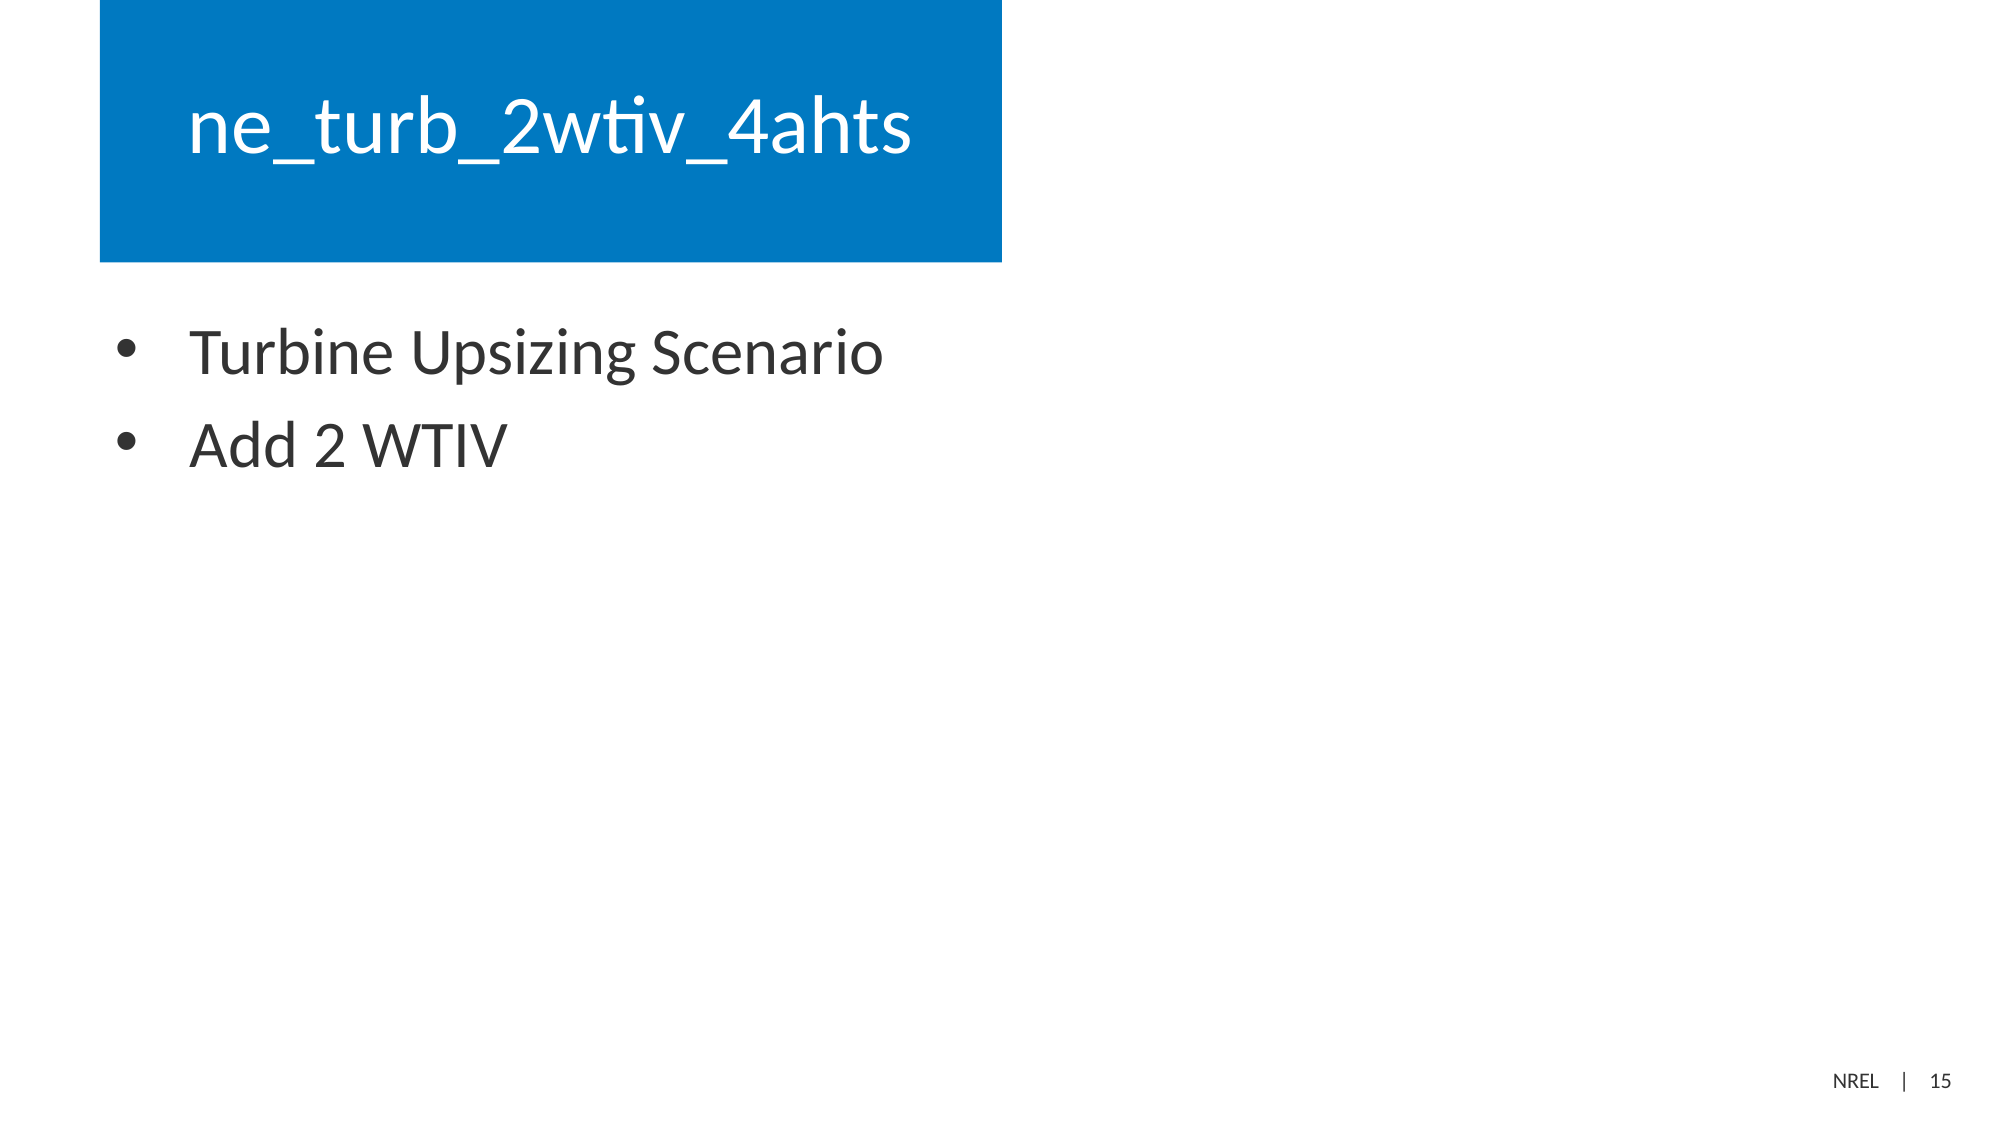

# ne_turb_2wtiv_4ahts
Turbine Upsizing Scenario
Add 2 WTIV